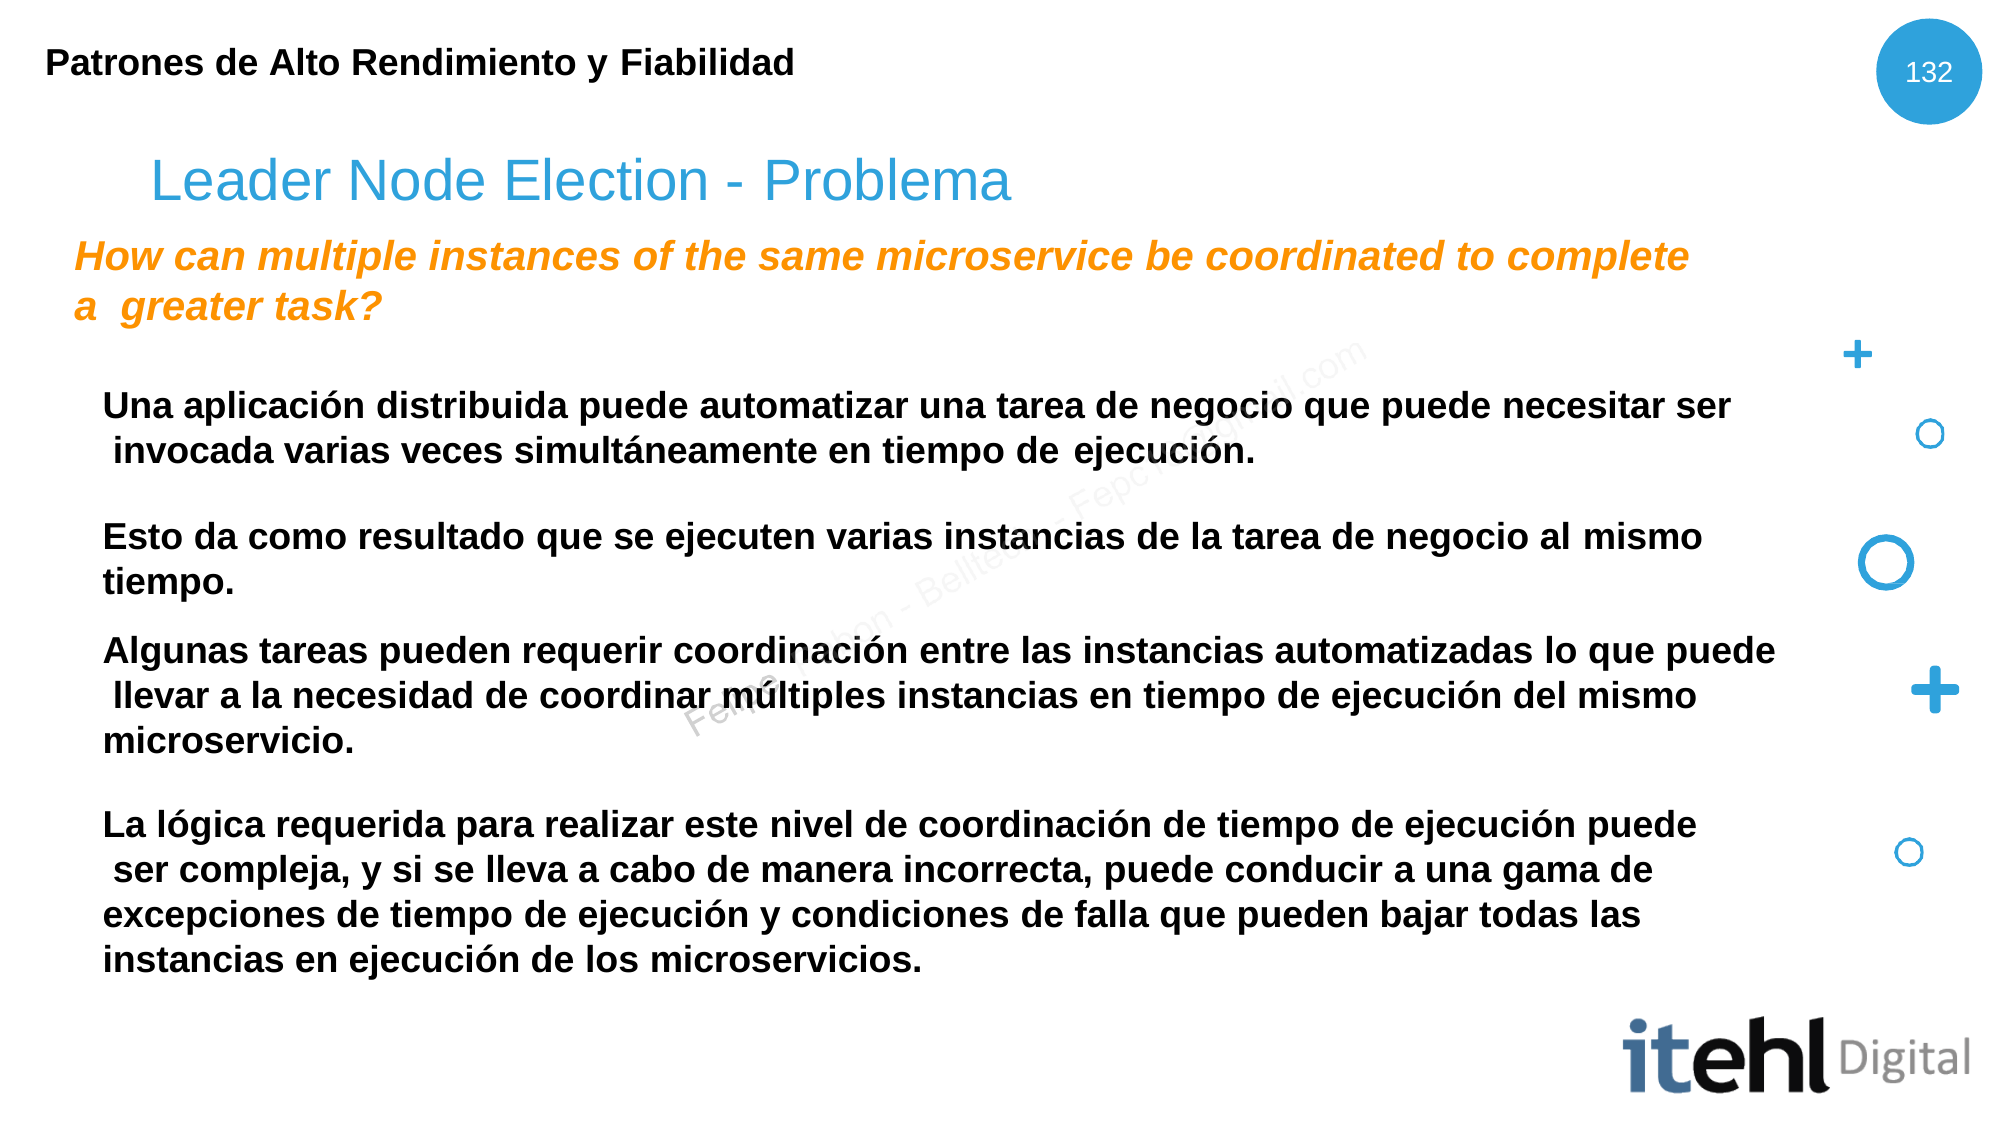

Patrones de Alto Rendimiento y Fiabilidad
132
# Leader Node Election - Problema
How can multiple instances of the same microservice be coordinated to complete a  greater task?

Una aplicación distribuida puede automatizar una tarea de negocio que puede necesitar ser  invocada varias veces simultáneamente en tiempo de ejecución.

Esto da como resultado que se ejecuten varias instancias de la tarea de negocio al mismo
tiempo.
Algunas tareas pueden requerir coordinación entre las instancias automatizadas lo que puede  llevar a la necesidad de coordinar múltiples instancias en tiempo de ejecución del mismo  microservicio.

La lógica requerida para realizar este nivel de coordinación de tiempo de ejecución puede  ser compleja, y si se lleva a cabo de manera incorrecta, puede conducir a una gama de  excepciones de tiempo de ejecución y condiciones de falla que pueden bajar todas las  instancias en ejecución de los microservicios.